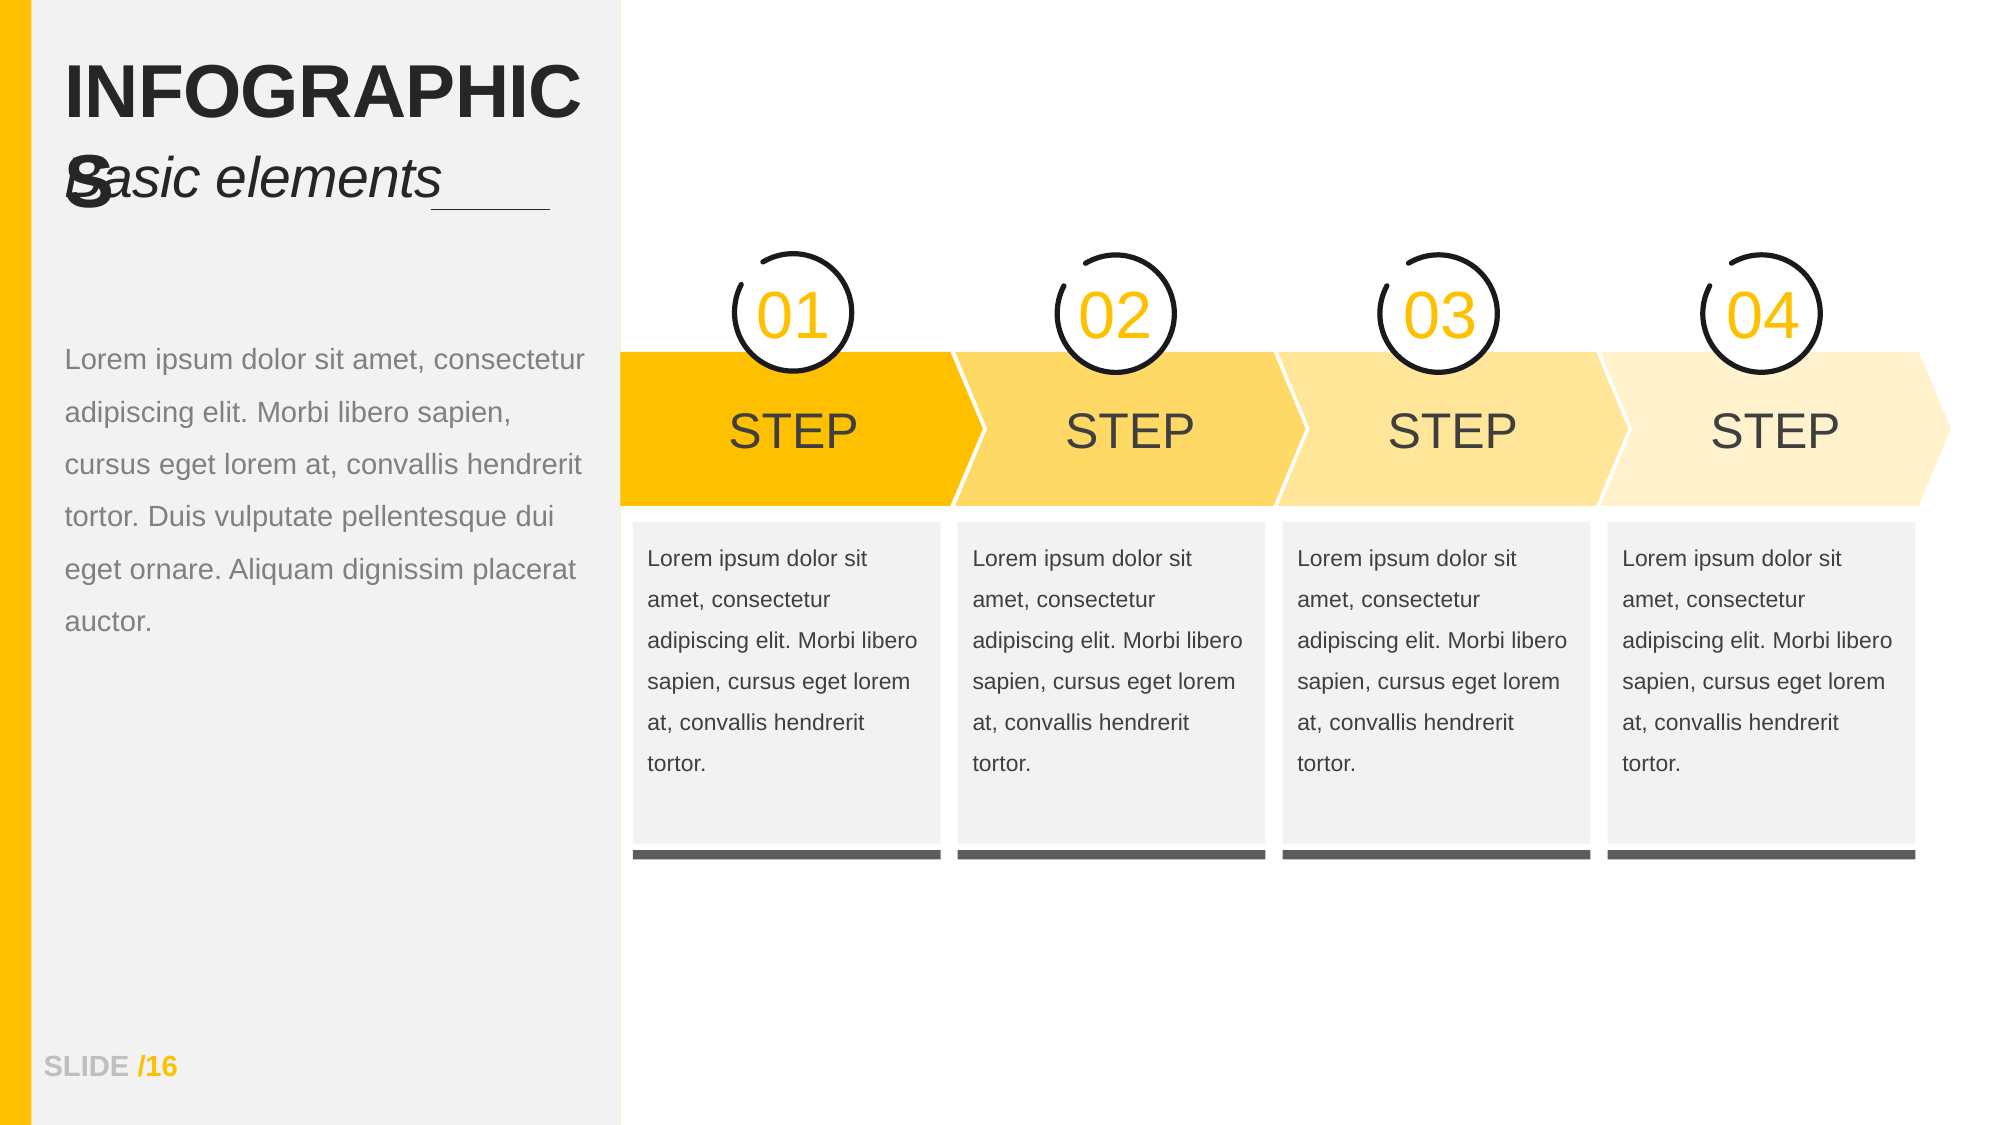

infographics
Basic elements

01
02
03
04
Lorem ipsum dolor sit amet, consectetur adipiscing elit. Morbi libero sapien, cursus eget lorem at, convallis hendrerit tortor. Duis vulputate pellentesque dui eget ornare. Aliquam dignissim placerat auctor.
STEP
STEP
STEP
STEP
Lorem ipsum dolor sit amet, consectetur adipiscing elit. Morbi libero sapien, cursus eget lorem at, convallis hendrerit tortor.
Lorem ipsum dolor sit amet, consectetur adipiscing elit. Morbi libero sapien, cursus eget lorem at, convallis hendrerit tortor.
Lorem ipsum dolor sit amet, consectetur adipiscing elit. Morbi libero sapien, cursus eget lorem at, convallis hendrerit tortor.
Lorem ipsum dolor sit amet, consectetur adipiscing elit. Morbi libero sapien, cursus eget lorem at, convallis hendrerit tortor.

16